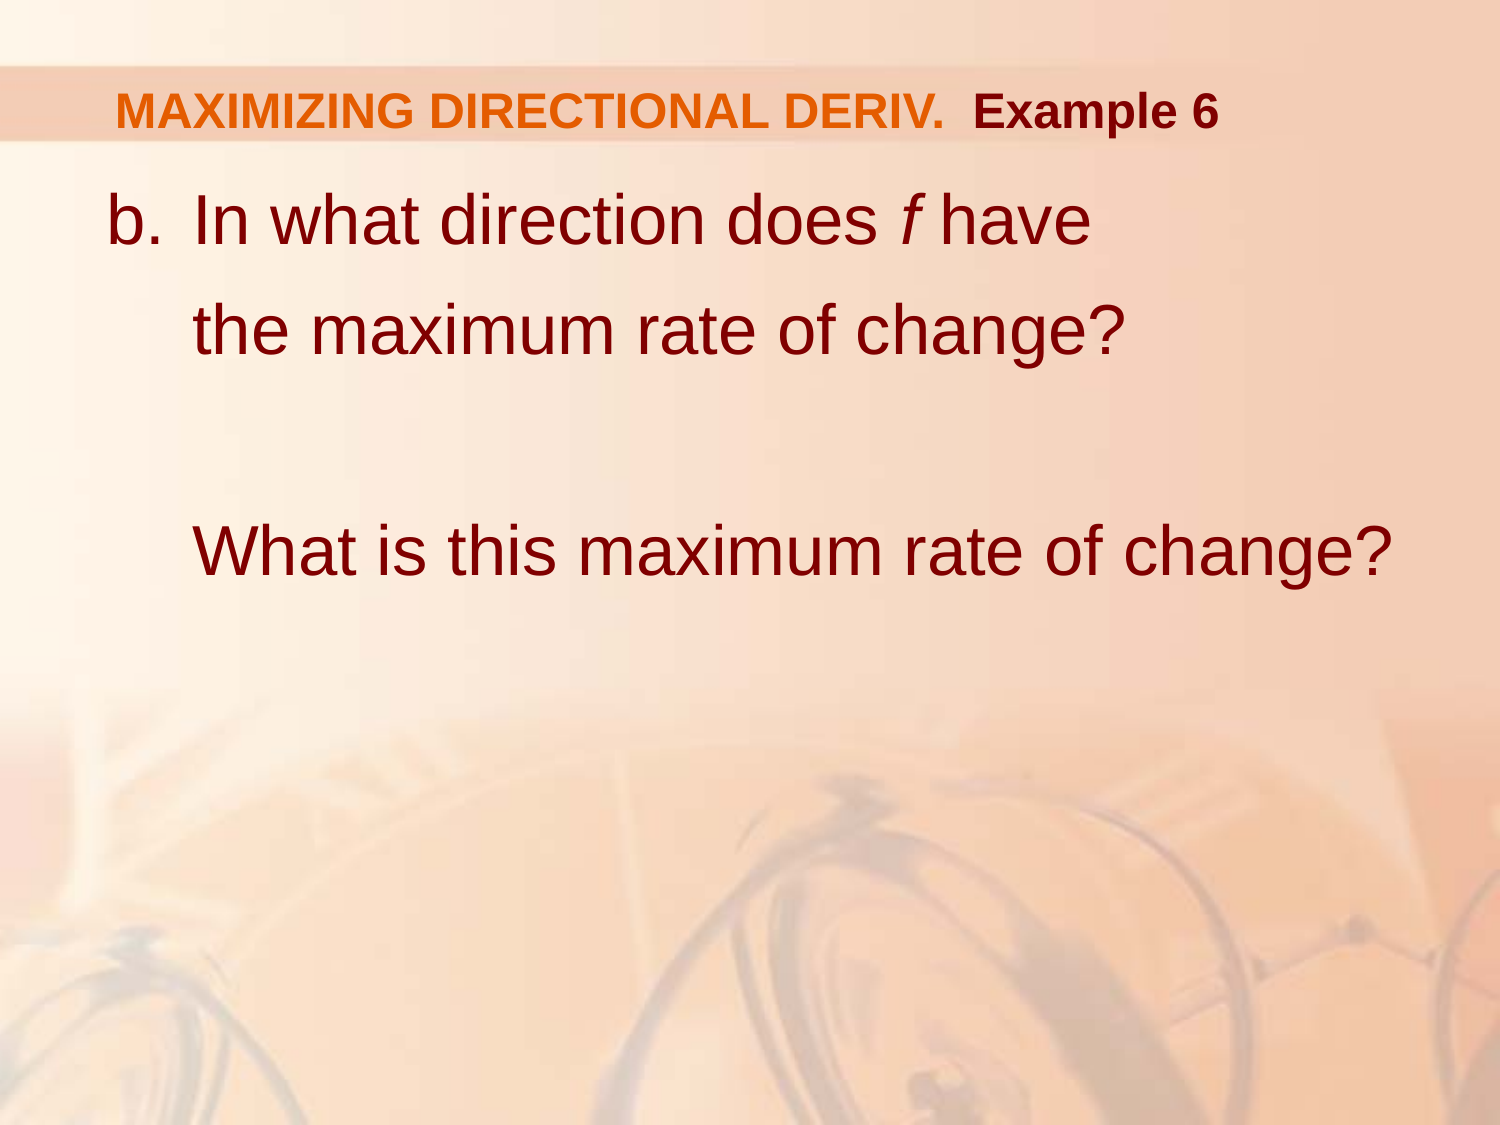

# MAXIMIZING DIRECTIONAL DERIV.
Example 6
In what direction does f have
the maximum rate of change?
What is this maximum rate of change?